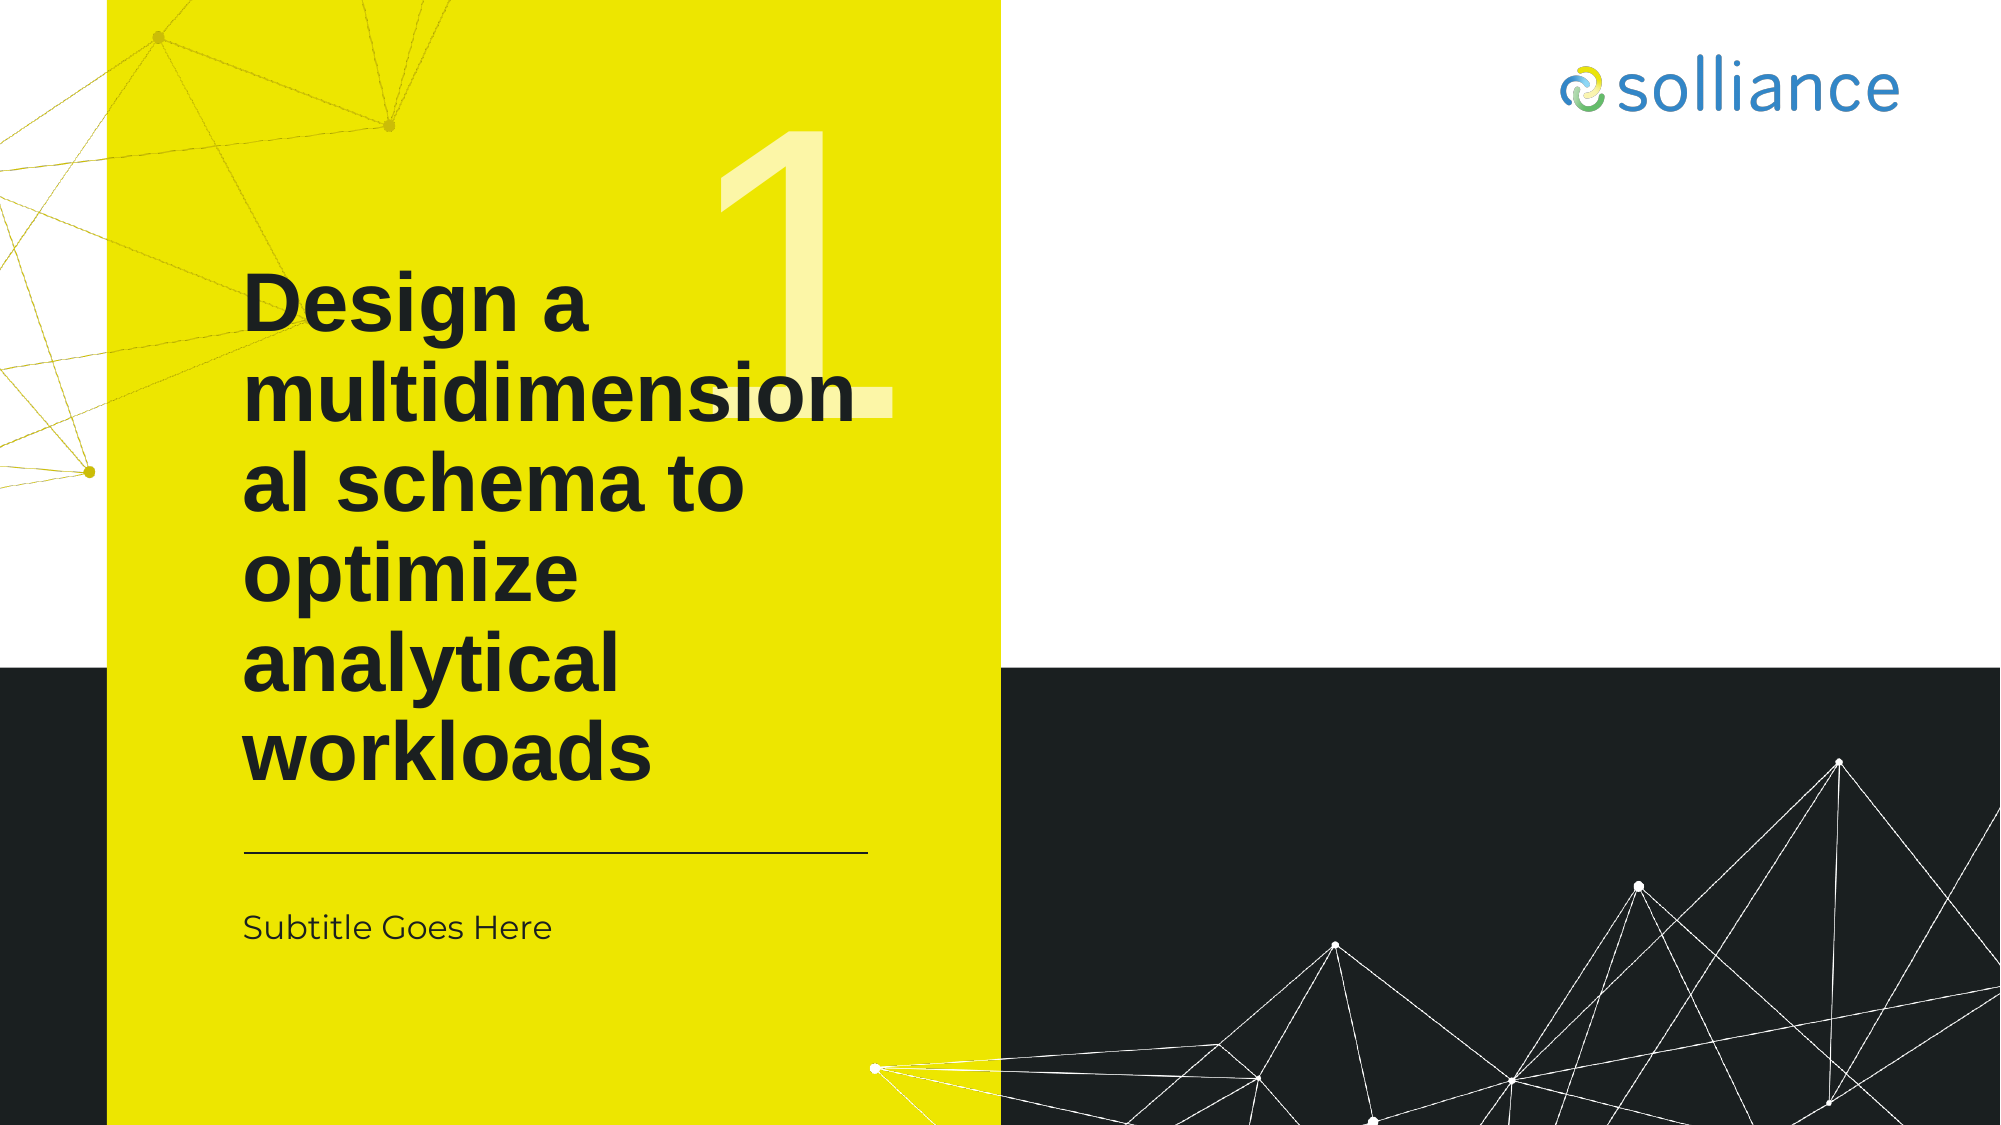

1
# Design a multidimensional schema to optimize analytical workloads
Subtitle Goes Here